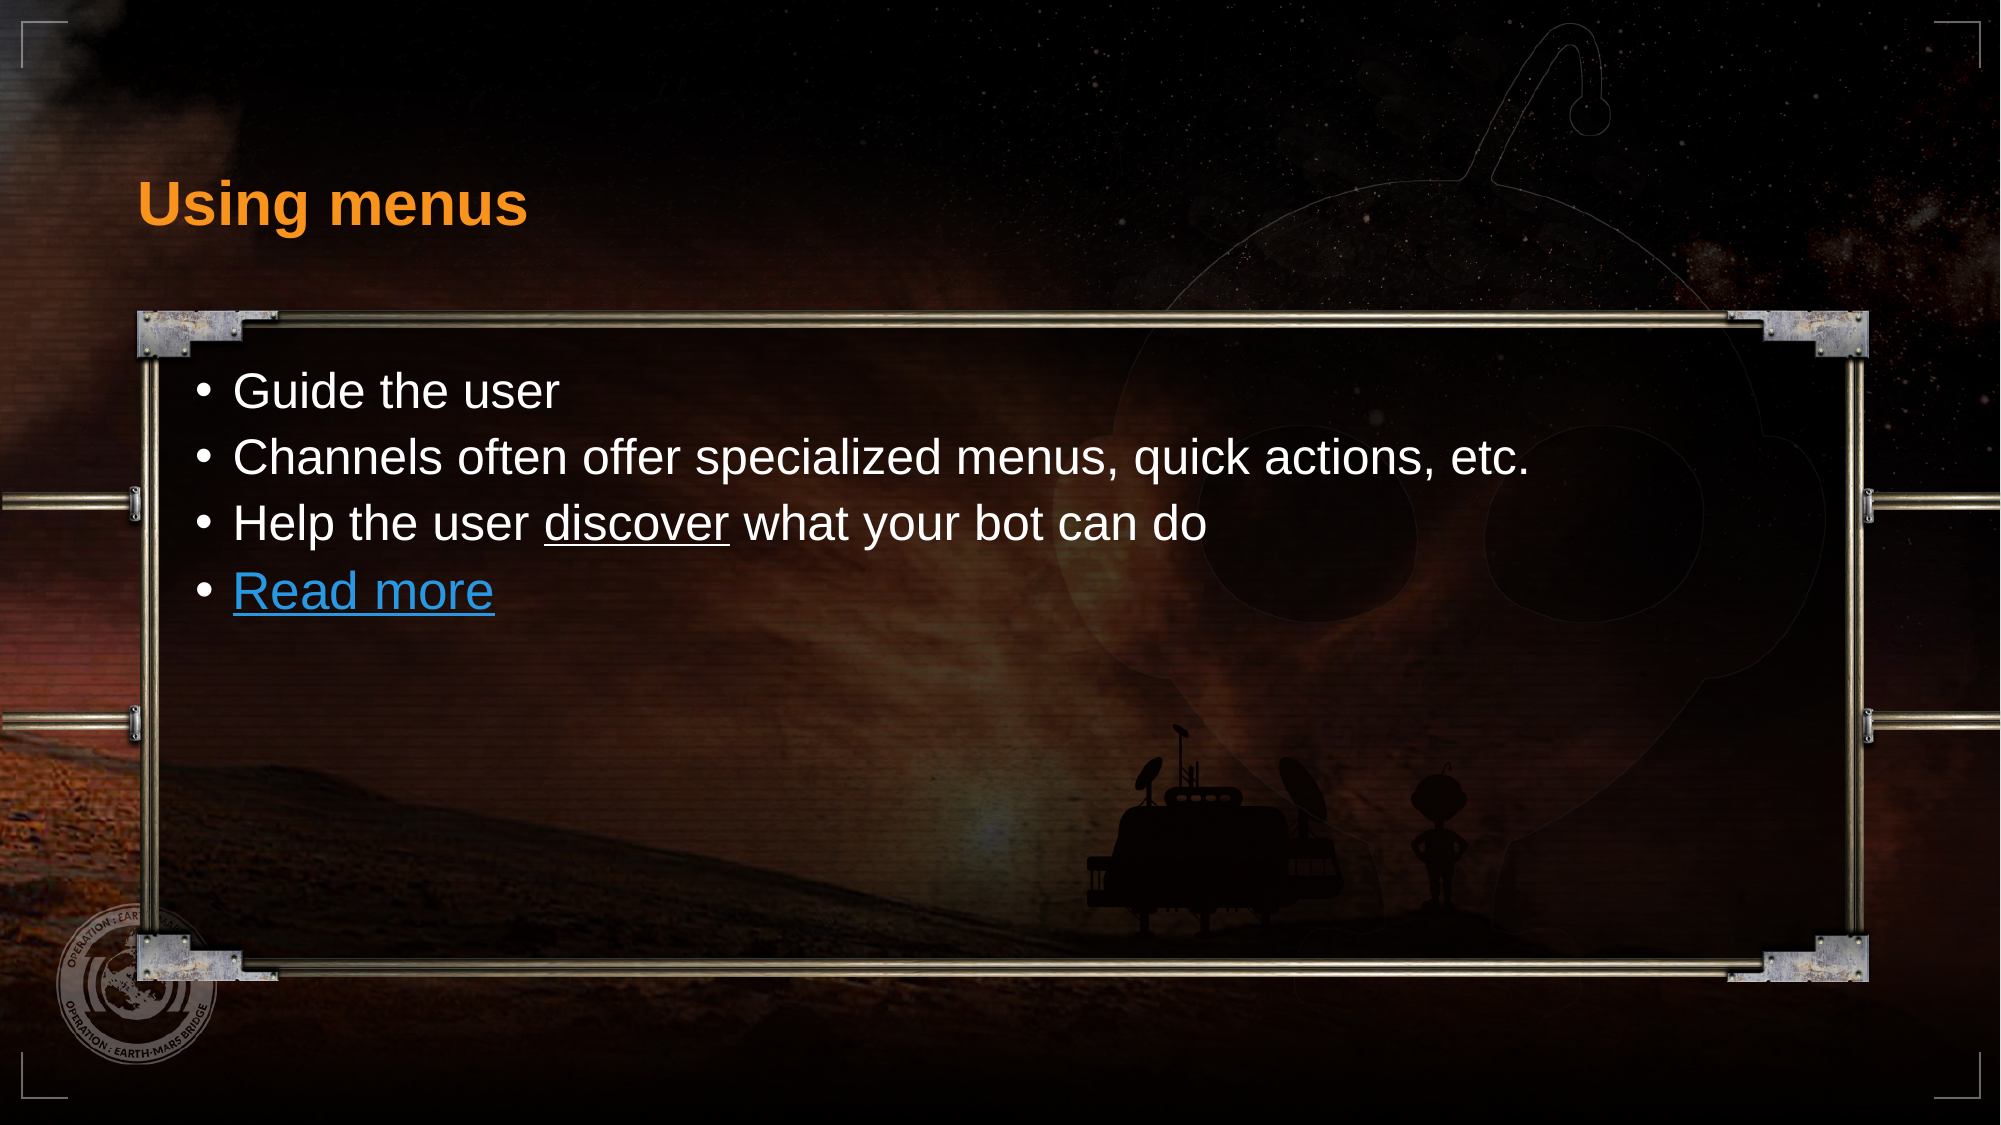

# Using menus
Guide the user
Channels often offer specialized menus, quick actions, etc.
Help the user discover what your bot can do
Read more